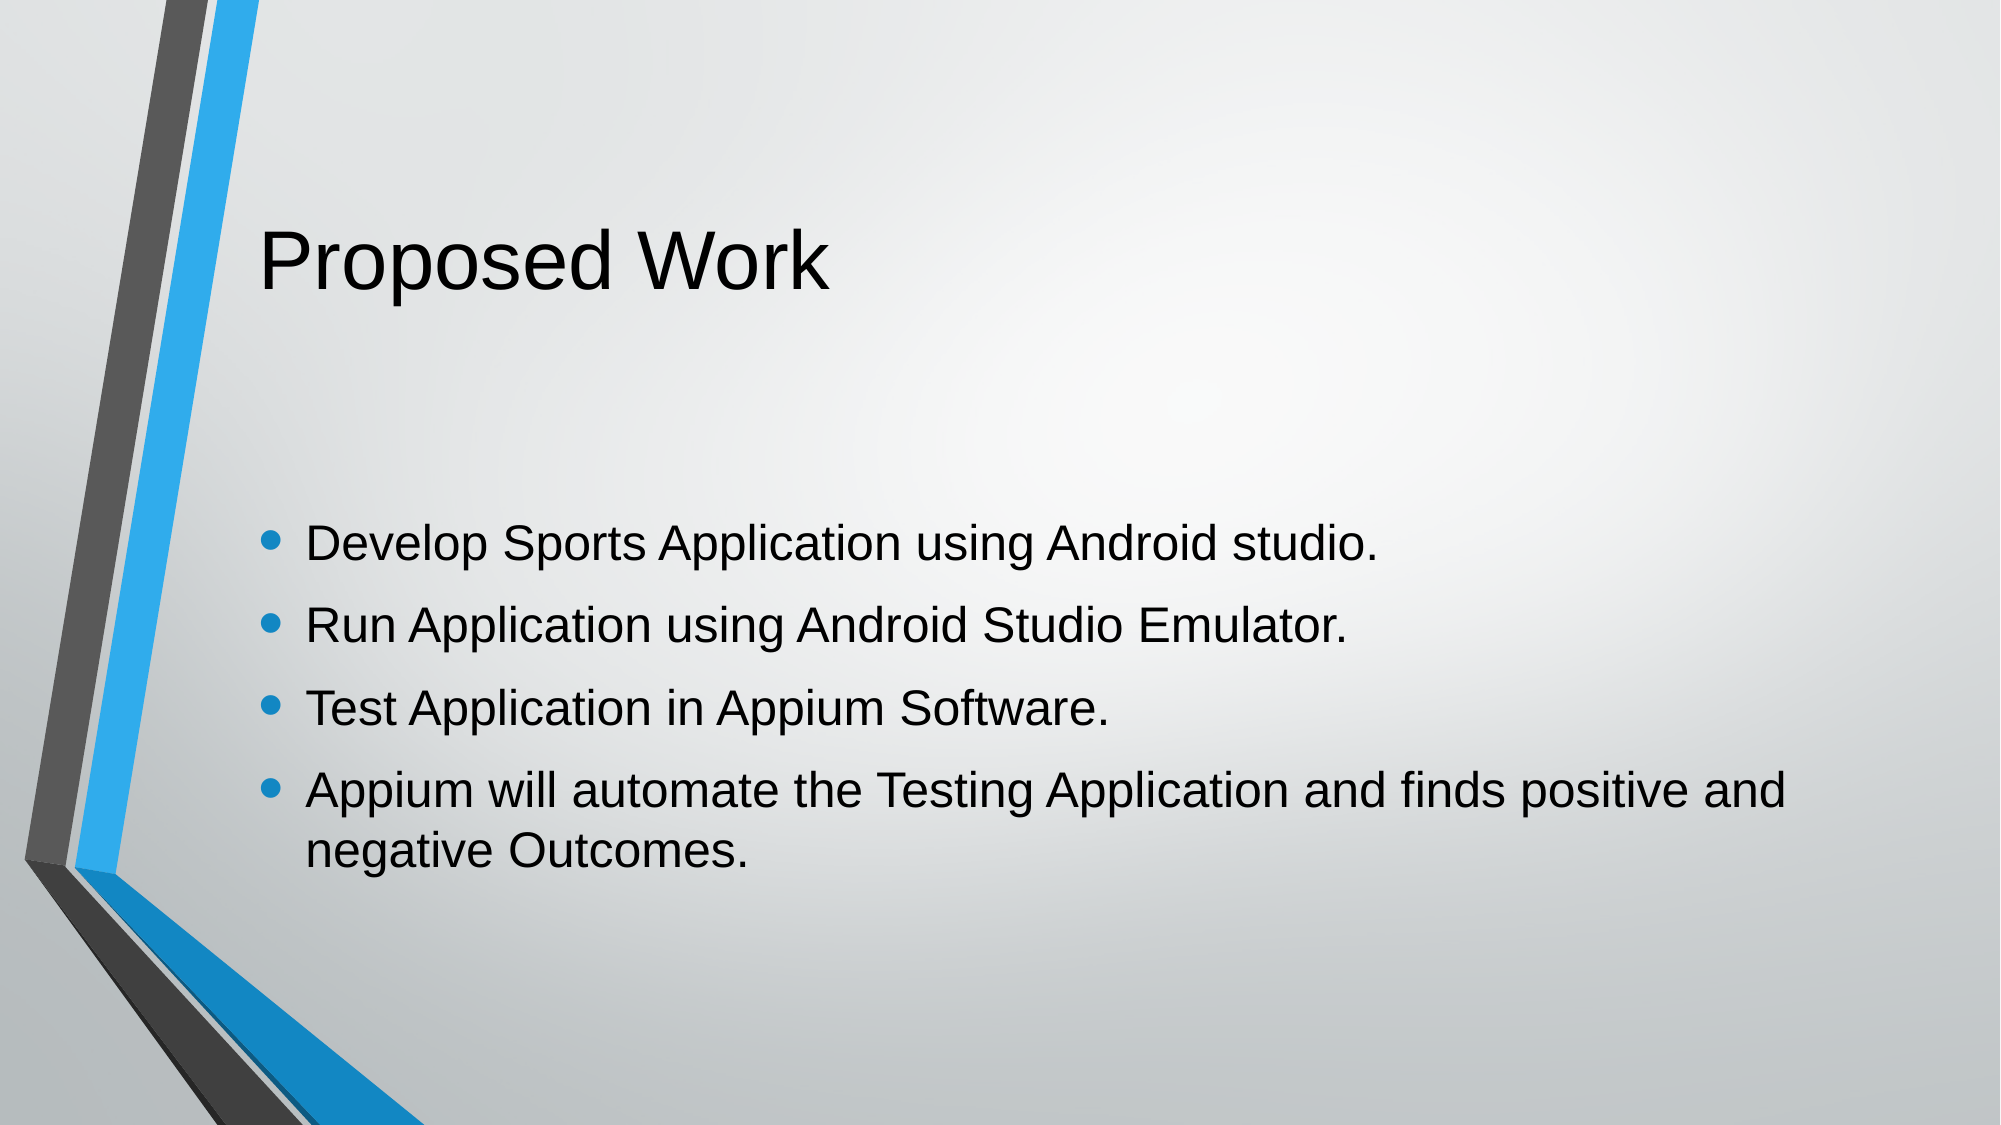

# Proposed Work
Develop Sports Application using Android studio.
Run Application using Android Studio Emulator.
Test Application in Appium Software.
Appium will automate the Testing Application and finds positive and negative Outcomes.